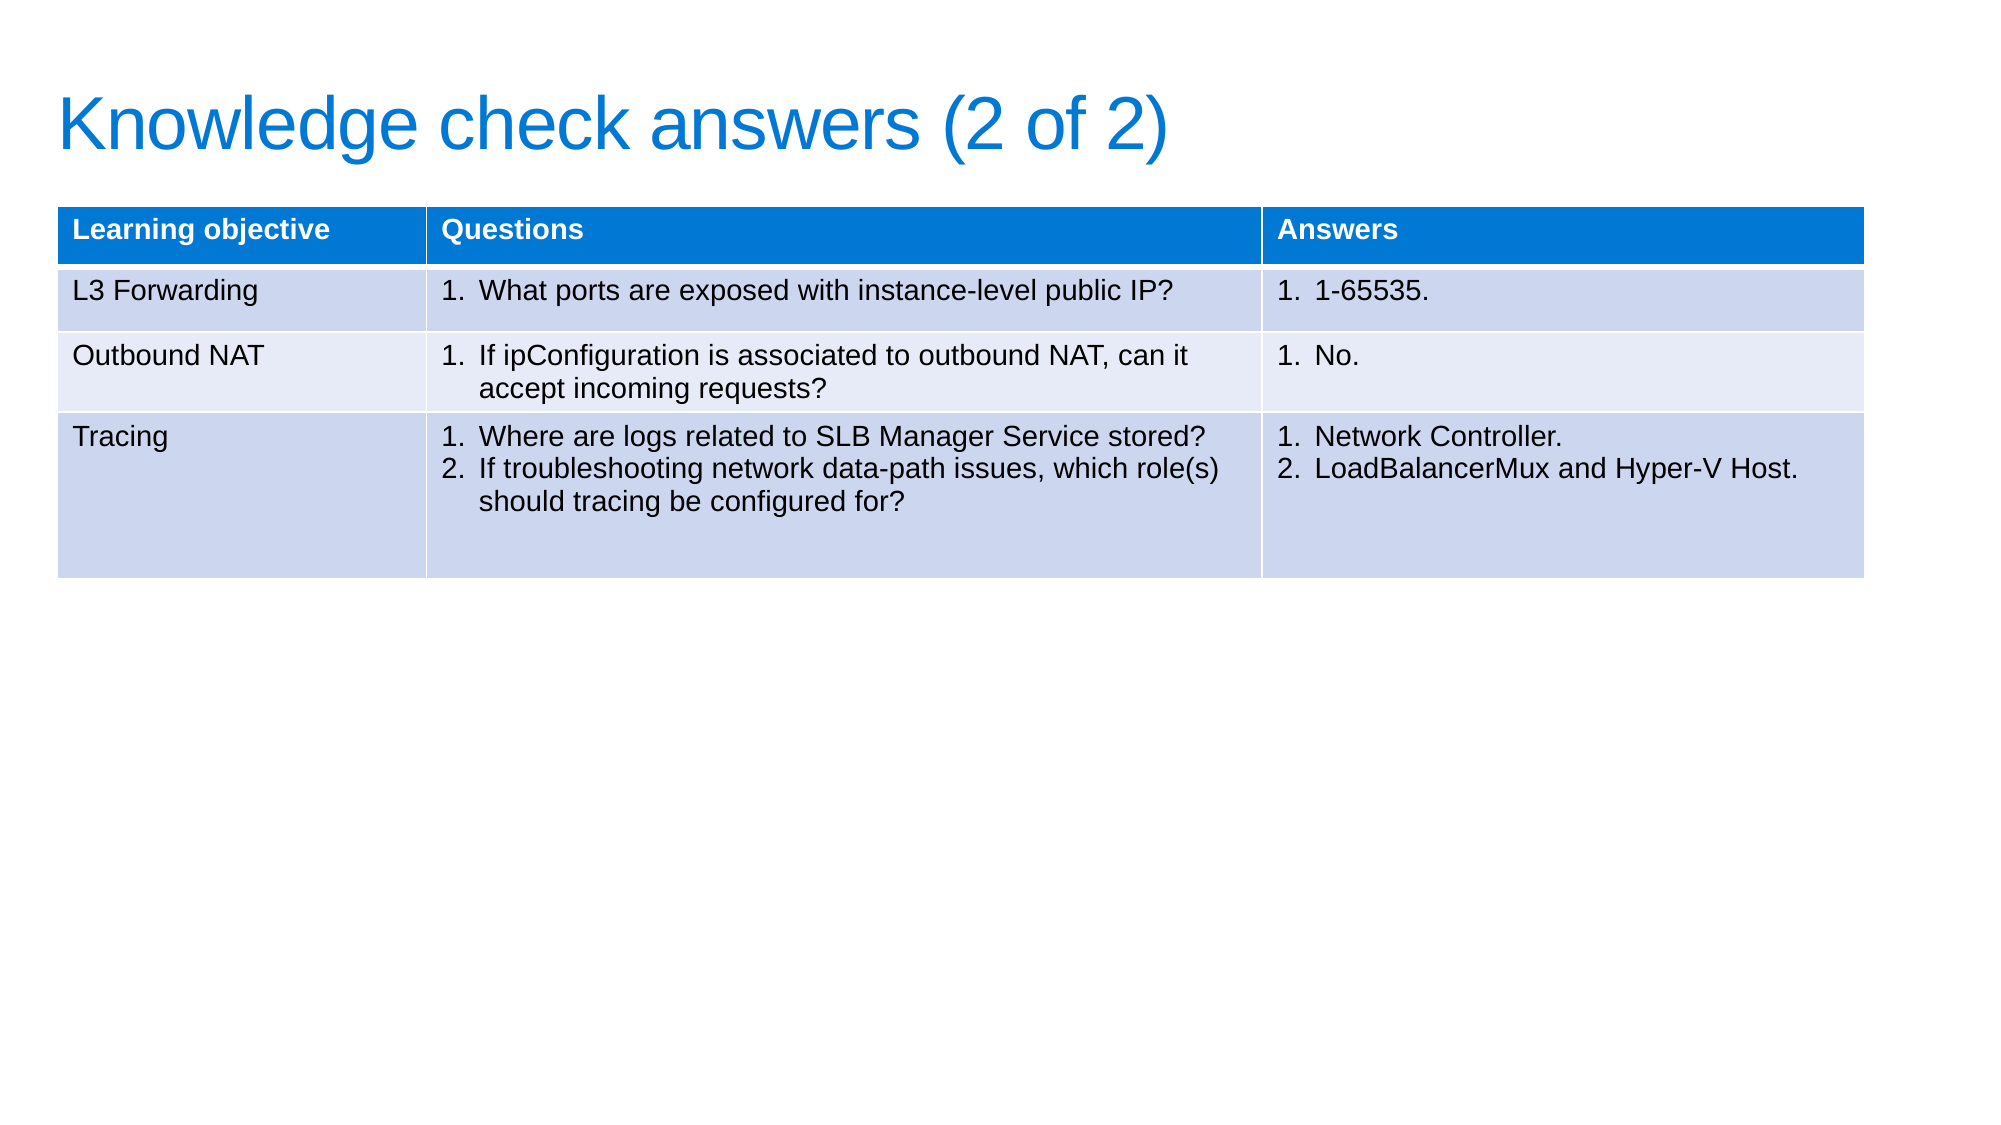

Knowledge check answers (2 of 2)
| Learning objective | Questions | Answers |
| --- | --- | --- |
| L3 Forwarding | What ports are exposed with instance-level public IP? | 1-65535. |
| Outbound NAT | If ipConfiguration is associated to outbound NAT, can it accept incoming requests? | No. |
| Tracing | Where are logs related to SLB Manager Service stored? If troubleshooting network data-path issues, which role(s) should tracing be configured for? | Network Controller. LoadBalancerMux and Hyper-V Host. |